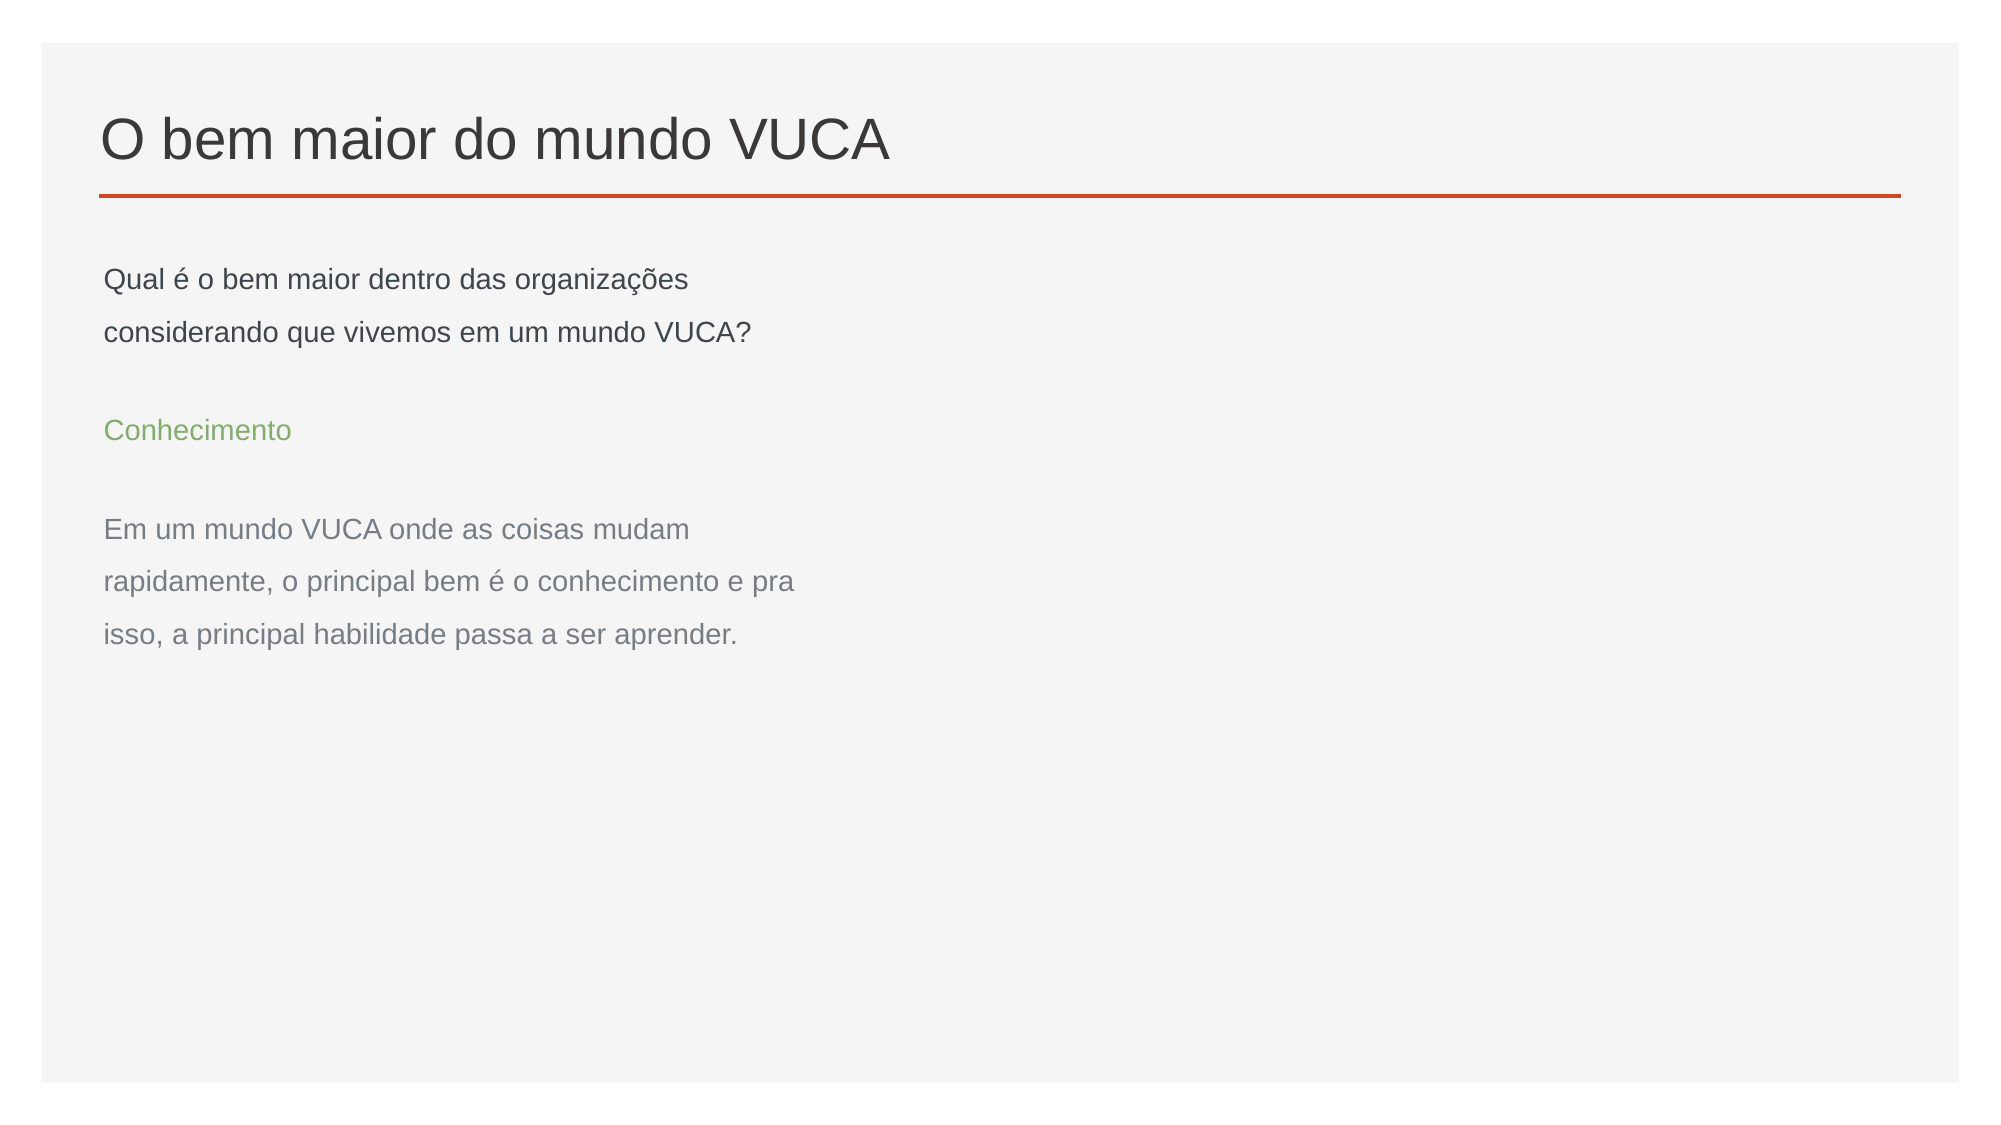

# O bem maior do mundo VUCA
Qual é o bem maior dentro das organizações considerando que vivemos em um mundo VUCA?
Conhecimento
Em um mundo VUCA onde as coisas mudam rapidamente, o principal bem é o conhecimento e pra isso, a principal habilidade passa a ser aprender.